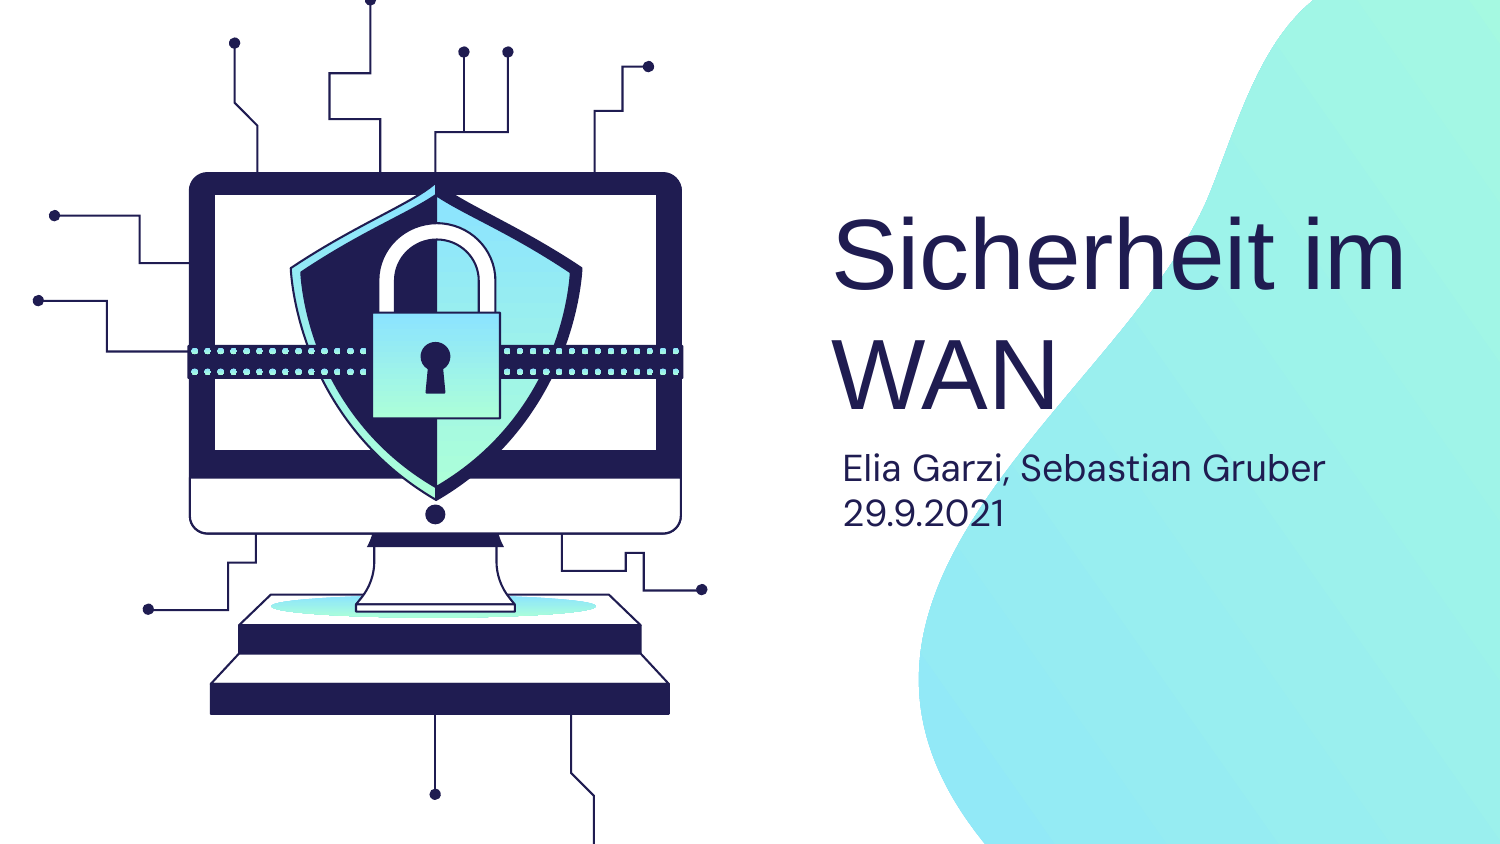

# Sicherheit im WAN
Elia Garzi, Sebastian Gruber 29.9.2021